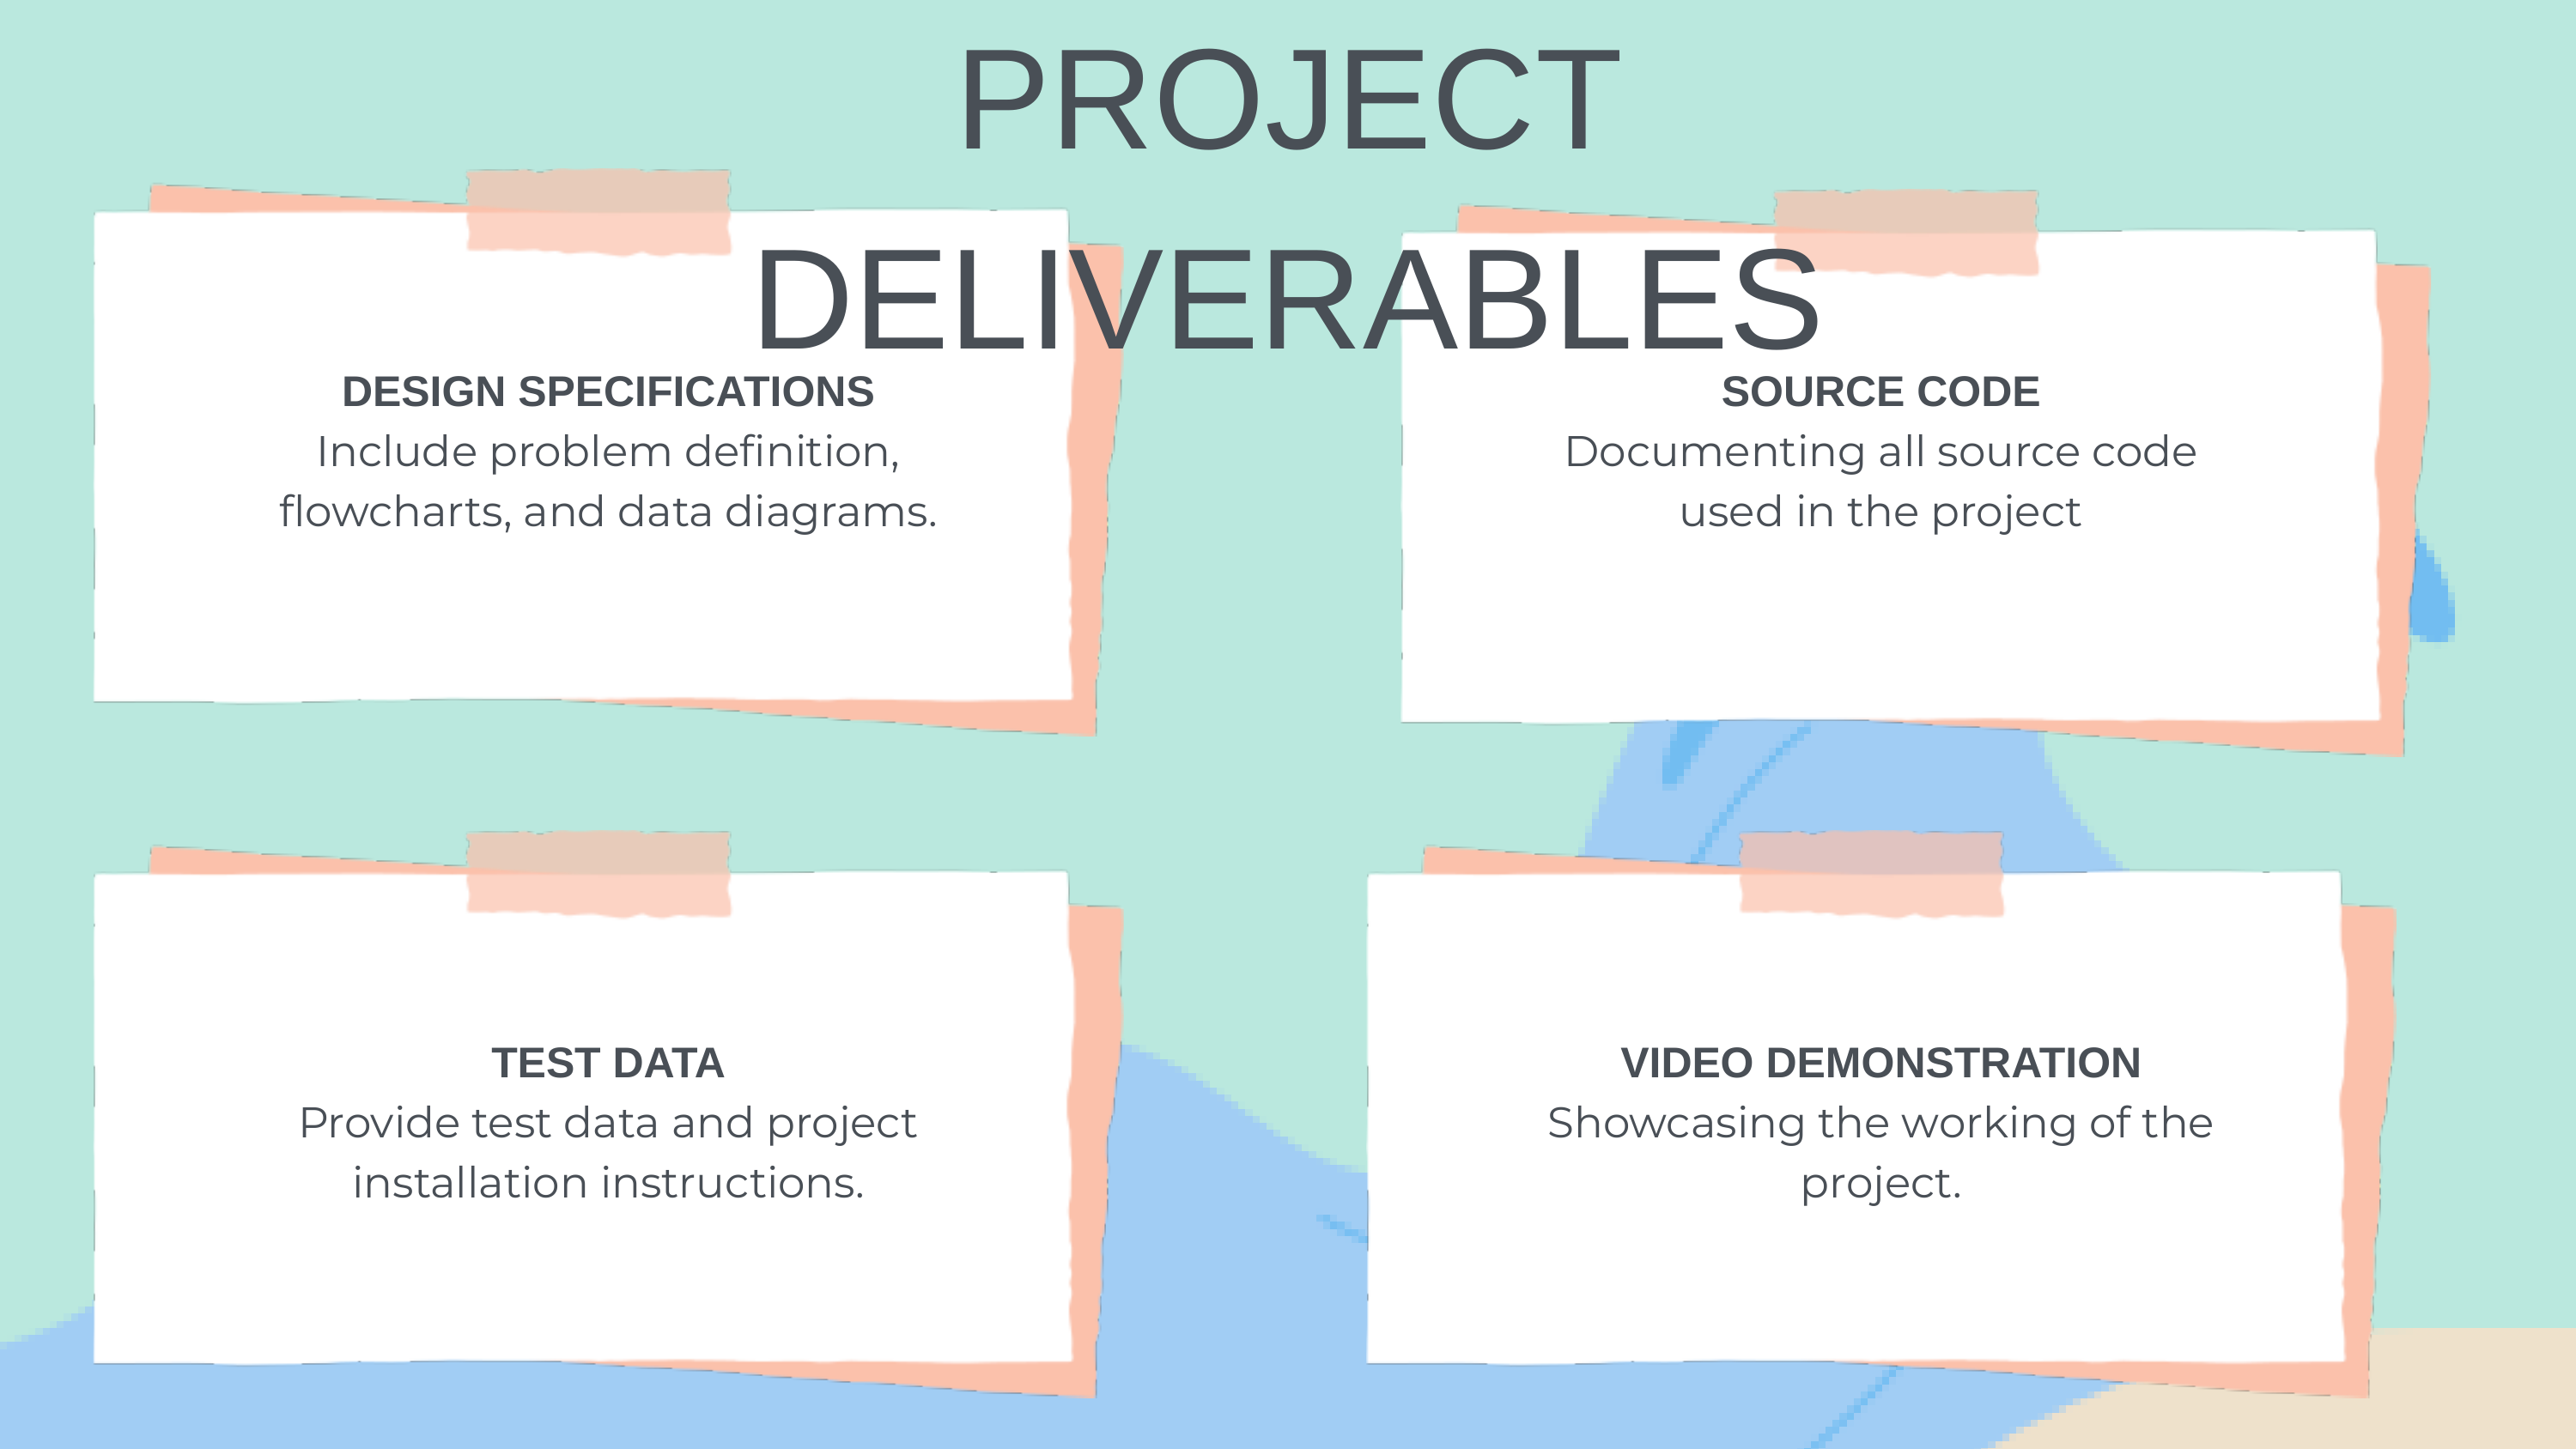

PROJECT DELIVERABLES

DESIGN SPECIFICATIONS
Include problem definition, flowcharts, and data diagrams.

SOURCE CODE
Documenting all source code used in the project

TEST DATA
Provide test data and project installation instructions.

VIDEO DEMONSTRATION
Showcasing the working of the project.